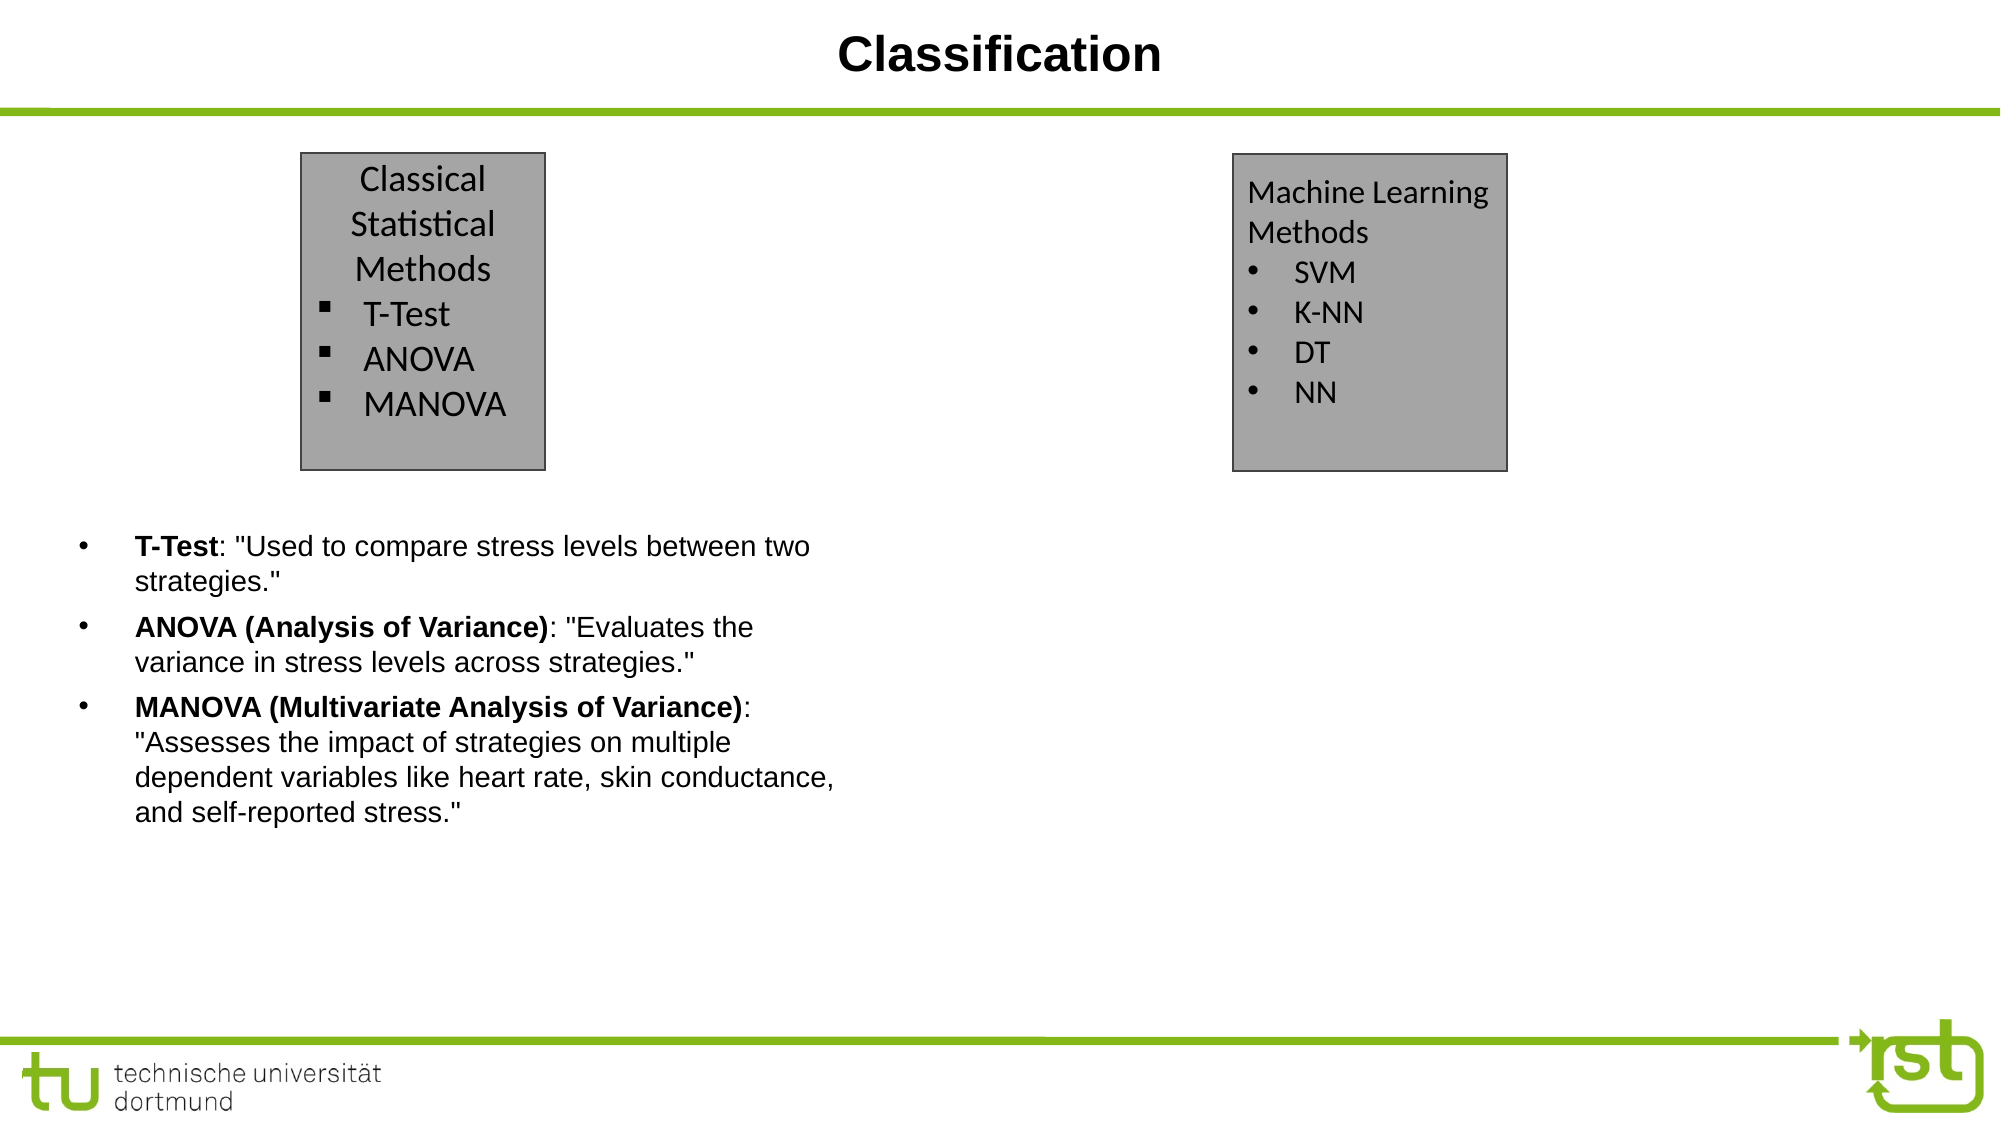

# Classification
Classical Statistical Methods
T-Test
ANOVA
MANOVA

Machine Learning Methods
SVM
K-NN
DT
NN

T-Test: "Used to compare stress levels between two strategies."
ANOVA (Analysis of Variance): "Evaluates the variance in stress levels across strategies."
MANOVA (Multivariate Analysis of Variance): "Assesses the impact of strategies on multiple dependent variables like heart rate, skin conductance, and self-reported stress."